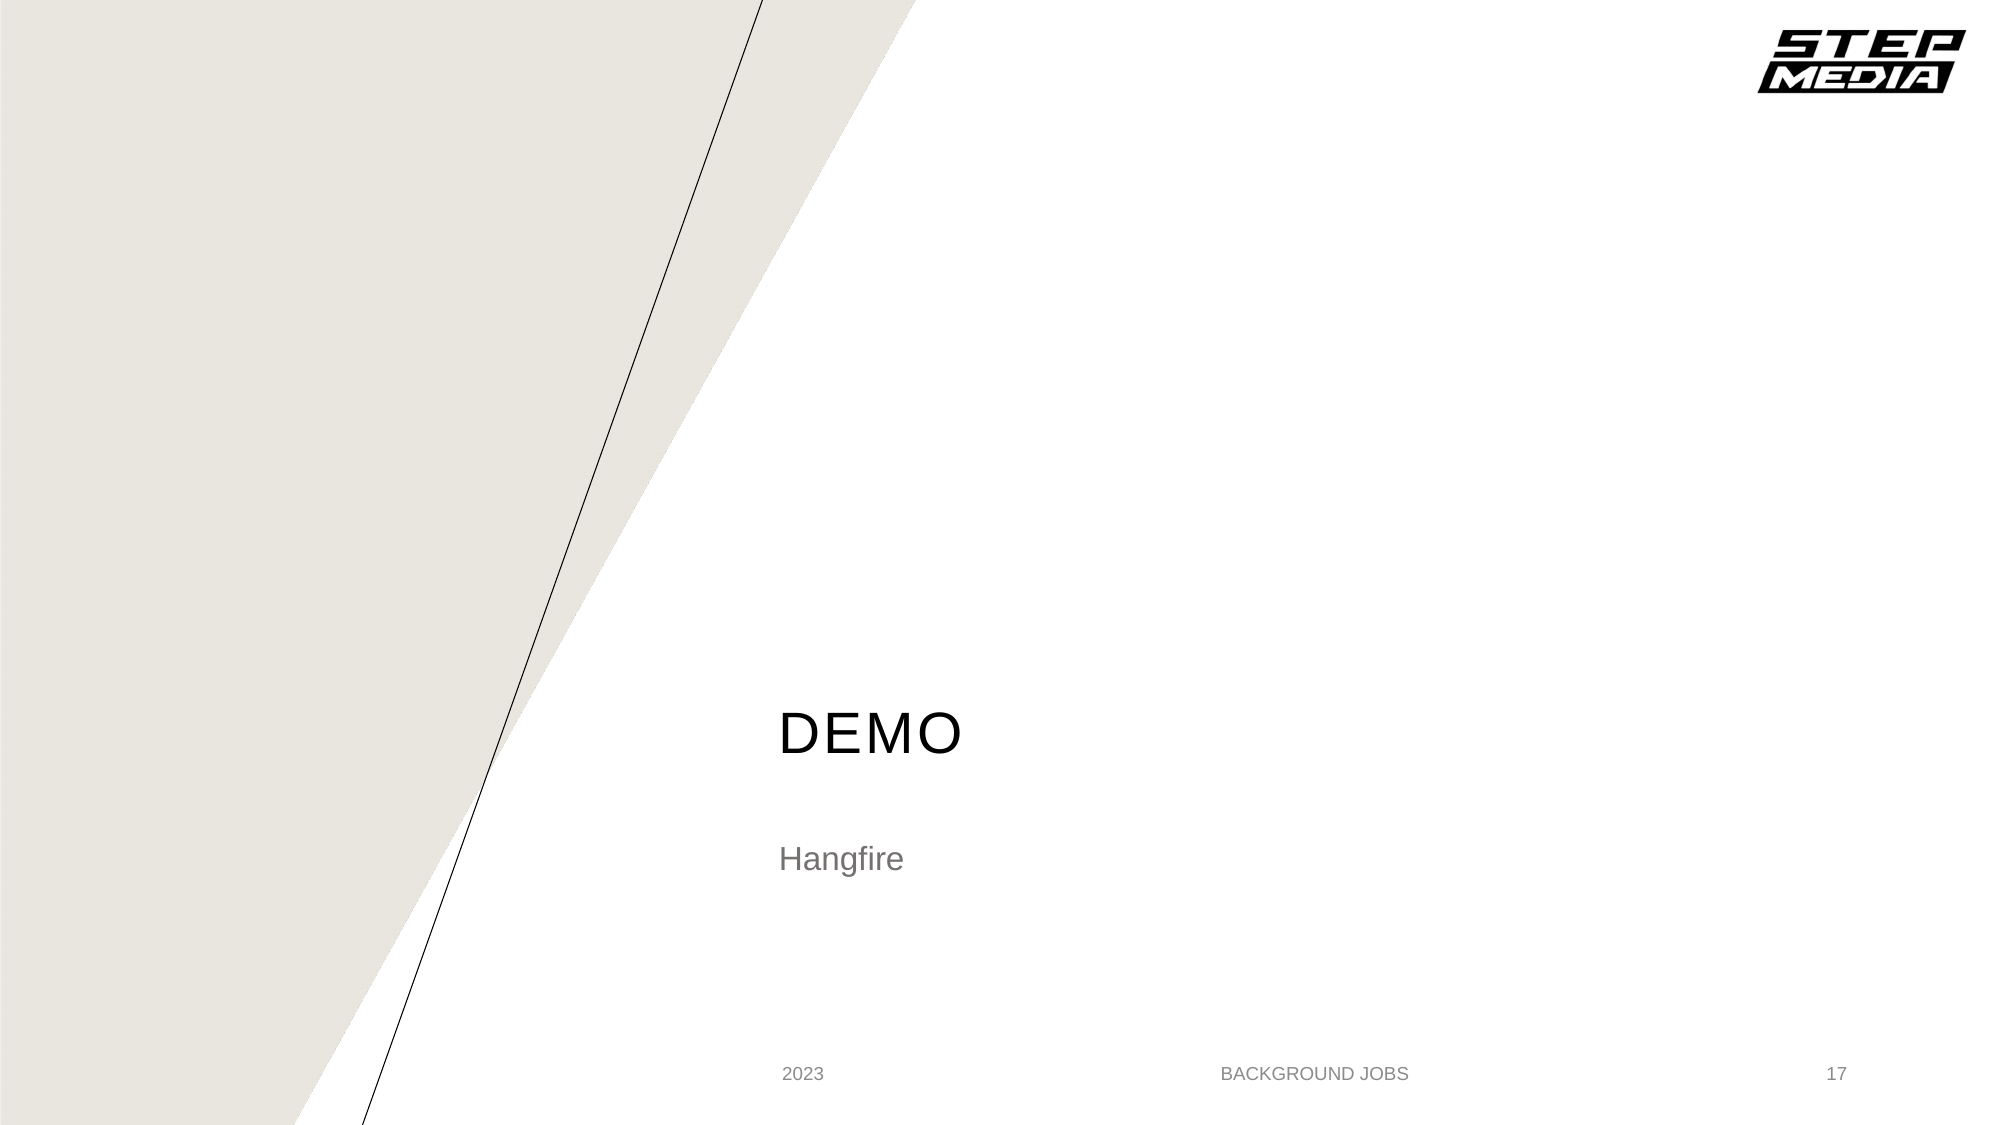

# Demo
Hangfire
2023
BACKGROUND JOBS
17